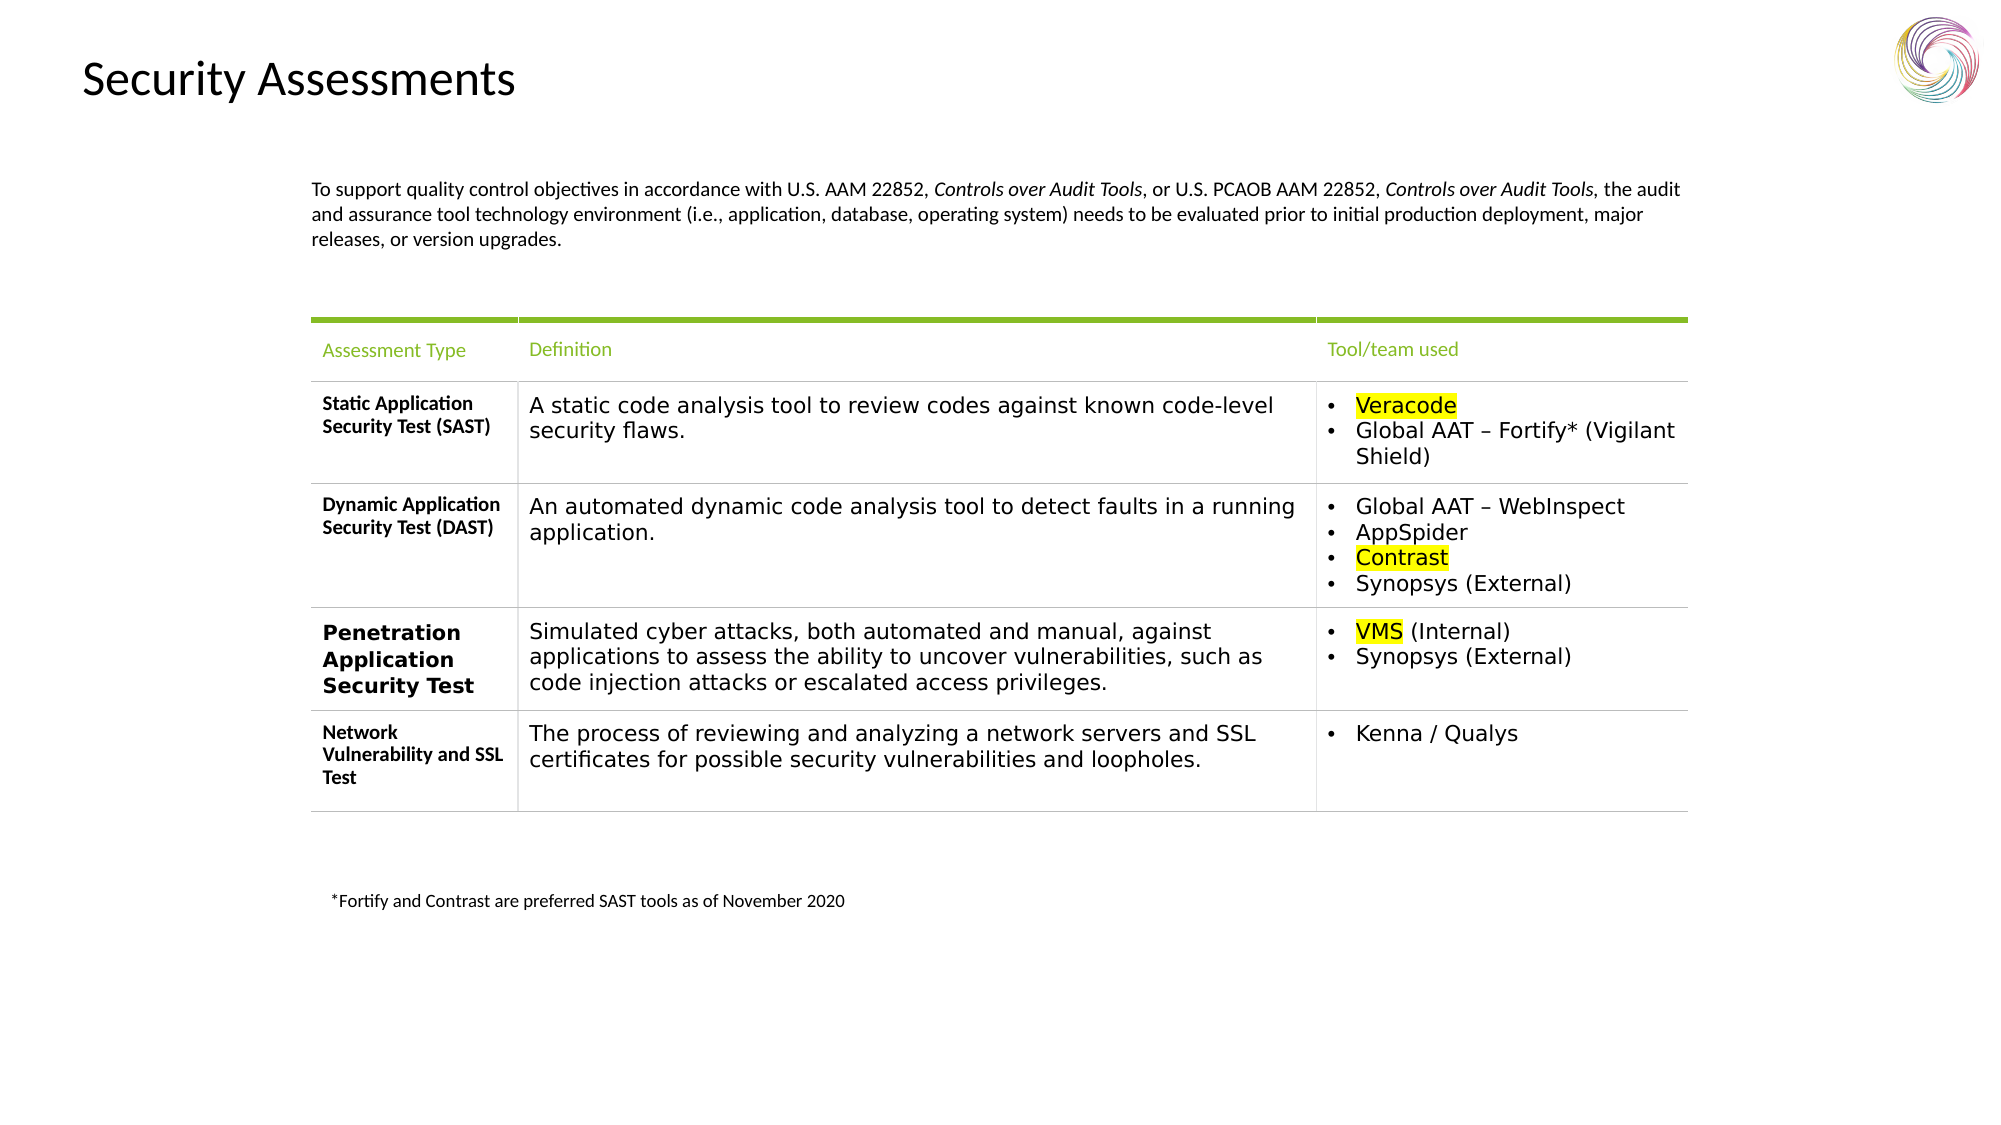

# Security Assessments
To support quality control objectives in accordance with U.S. AAM 22852, Controls over Audit Tools, or U.S. PCAOB AAM 22852, Controls over Audit Tools, the audit and assurance tool technology environment (i.e., application, database, operating system) needs to be evaluated prior to initial production deployment, major releases, or version upgrades.

| Assessment Type | Definition | Tool/team used |
| --- | --- | --- |
| Static Application Security Test (SAST) | A static code analysis tool to review codes against known code-level security flaws. | Veracode Global AAT – Fortify\* (Vigilant Shield) |
| Dynamic Application Security Test (DAST) | An automated dynamic code analysis tool to detect faults in a running application. | Global AAT – WebInspect AppSpider Contrast Synopsys (External) |
| Penetration Application Security Test | Simulated cyber attacks, both automated and manual, against applications to assess the ability to uncover vulnerabilities, such as code injection attacks or escalated access privileges. | VMS (Internal) Synopsys (External) |
| Network Vulnerability and SSL Test | The process of reviewing and analyzing a network servers and SSL certificates for possible security vulnerabilities and loopholes. | Kenna / Qualys |
*Fortify and Contrast are preferred SAST tools as of November 2020